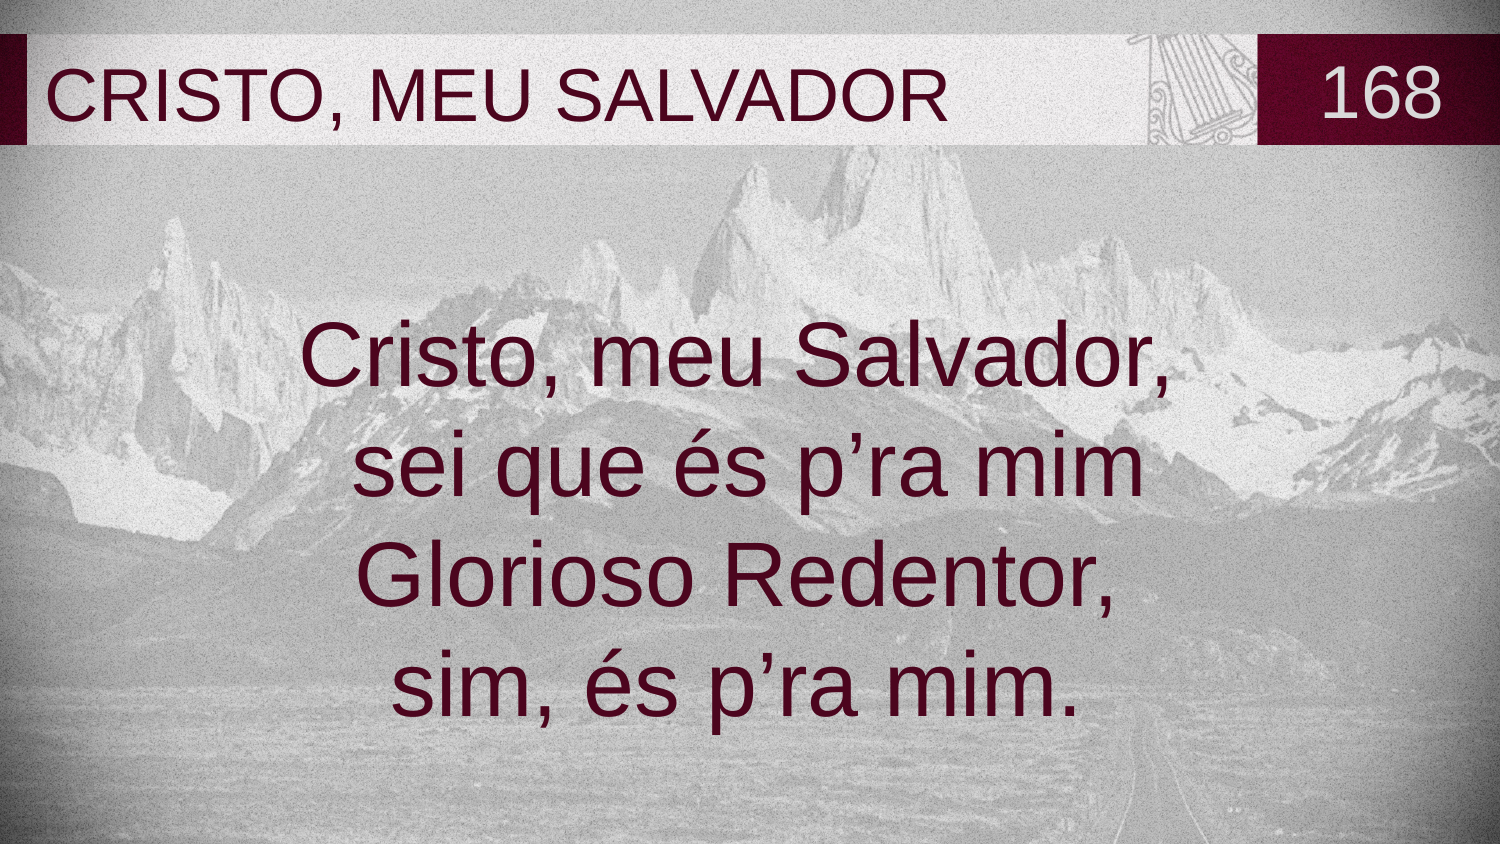

# CRISTO, MEU SALVADOR
168
Cristo, meu Salvador,
sei que és p’ra mim
Glorioso Redentor,
sim, és p’ra mim.